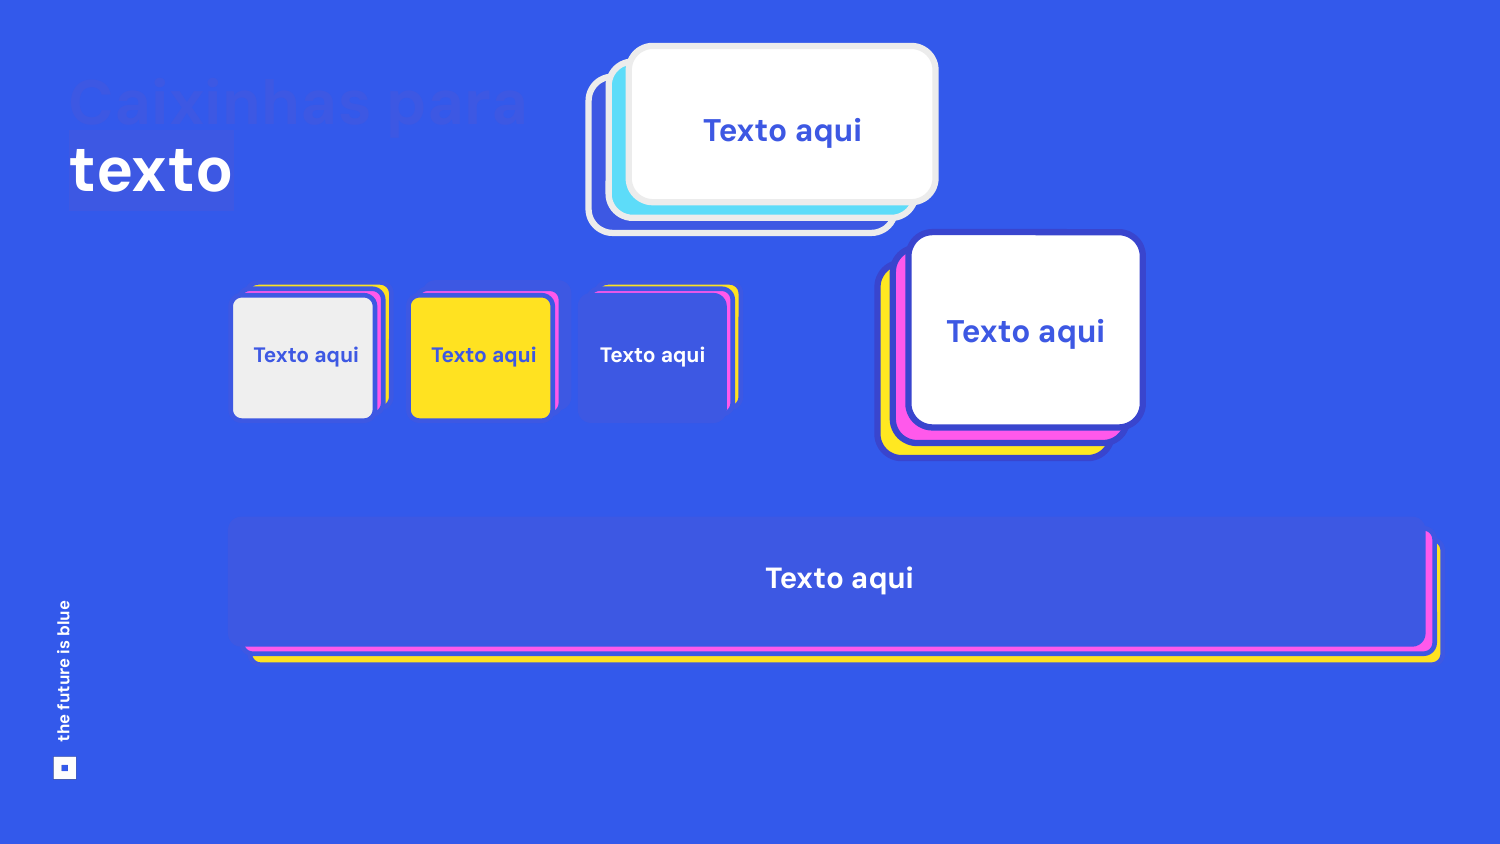

Caixinhas para
texto

Texto aqui

Texto aqui

Texto aqui

Texto aqui

Texto aqui
z

Texto aqui